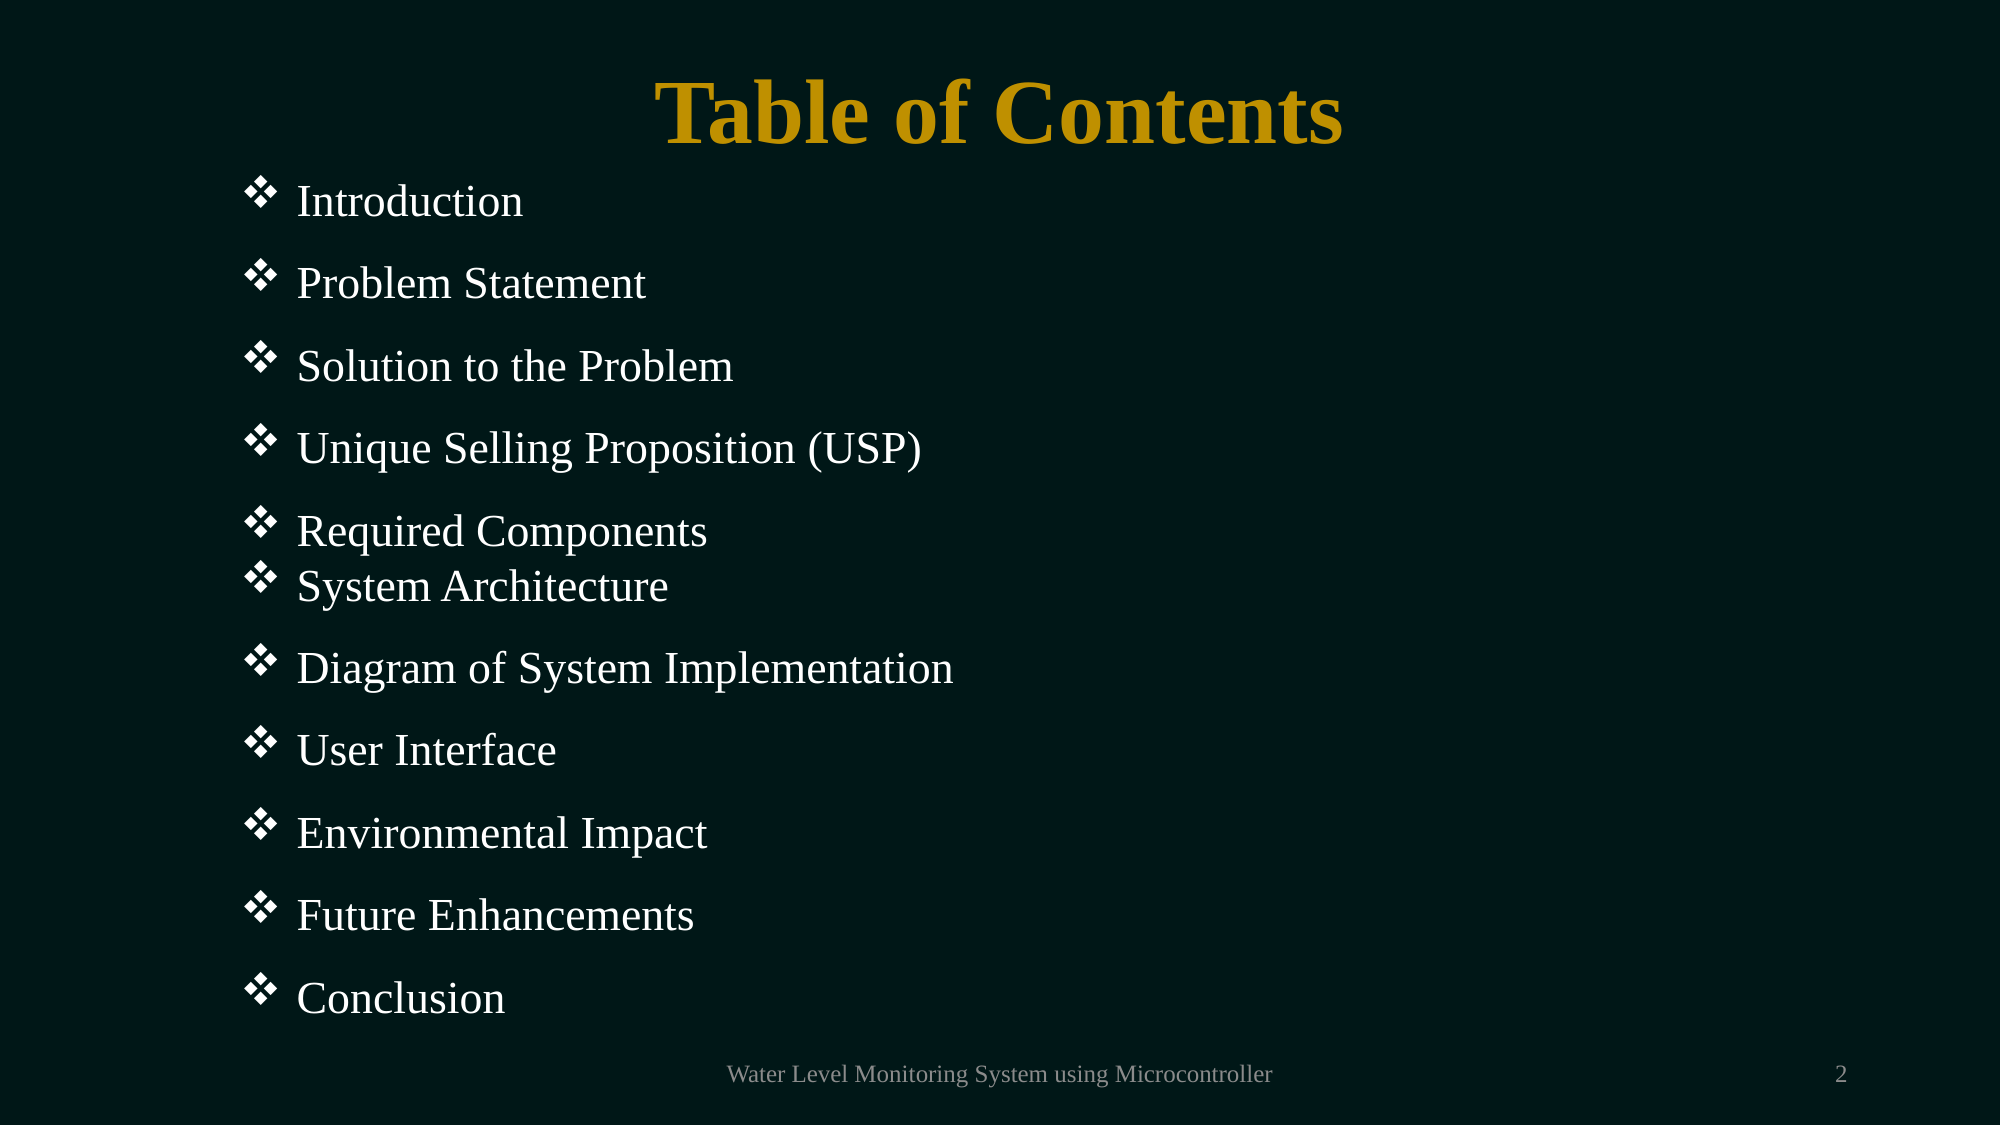

# Table of Contents
Introduction
Problem Statement
Solution to the Problem
Unique Selling Proposition (USP)
Required Components
System Architecture
Diagram of System Implementation
User Interface
Environmental Impact
Future Enhancements
Conclusion
Water Level Monitoring System using Microcontroller
2